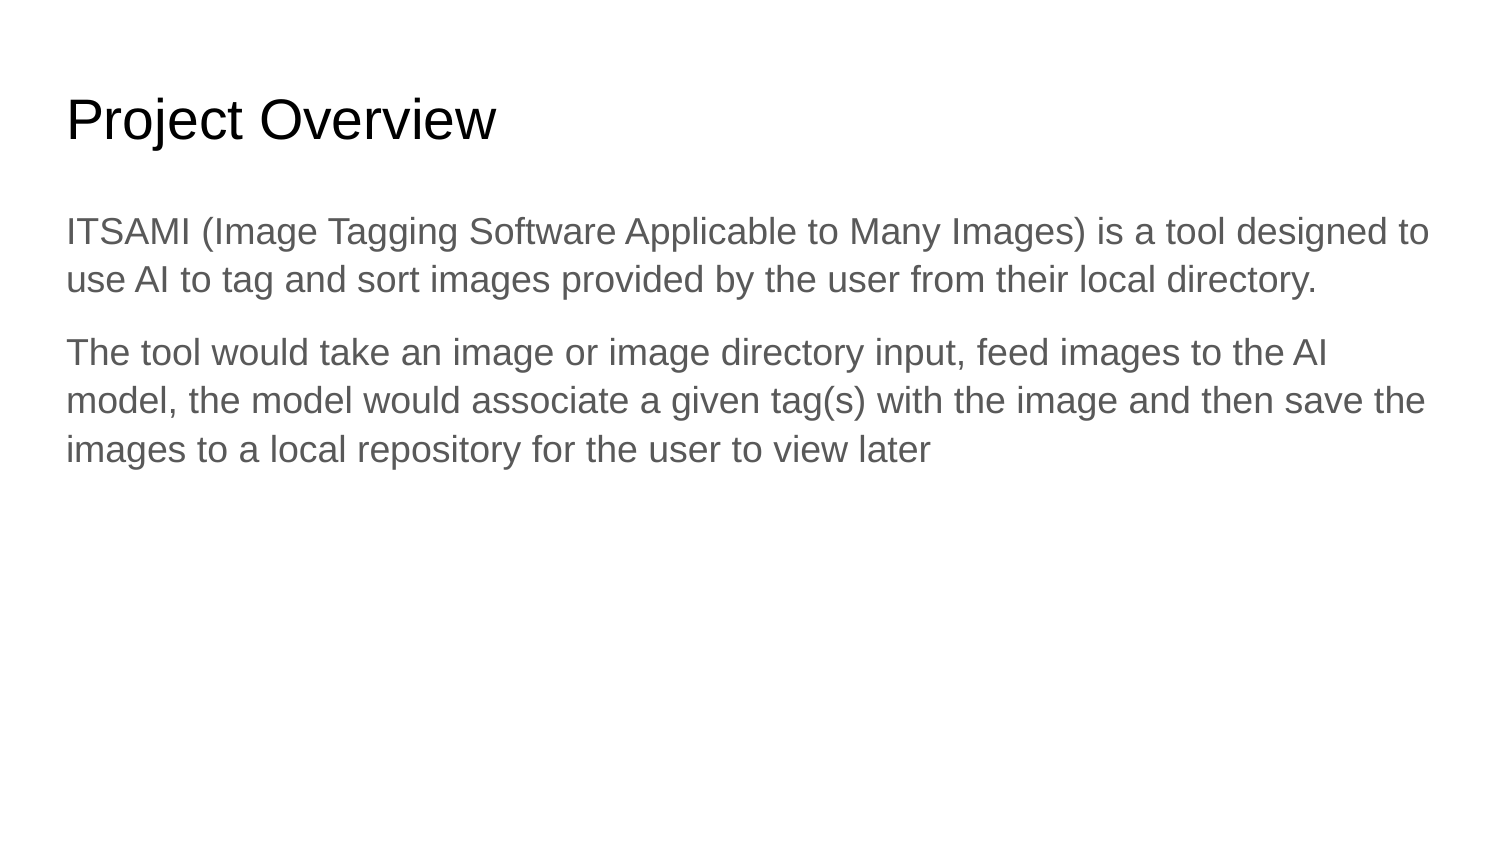

# Project Overview
ITSAMI (Image Tagging Software Applicable to Many Images) is a tool designed to use AI to tag and sort images provided by the user from their local directory.
The tool would take an image or image directory input, feed images to the AI model, the model would associate a given tag(s) with the image and then save the images to a local repository for the user to view later